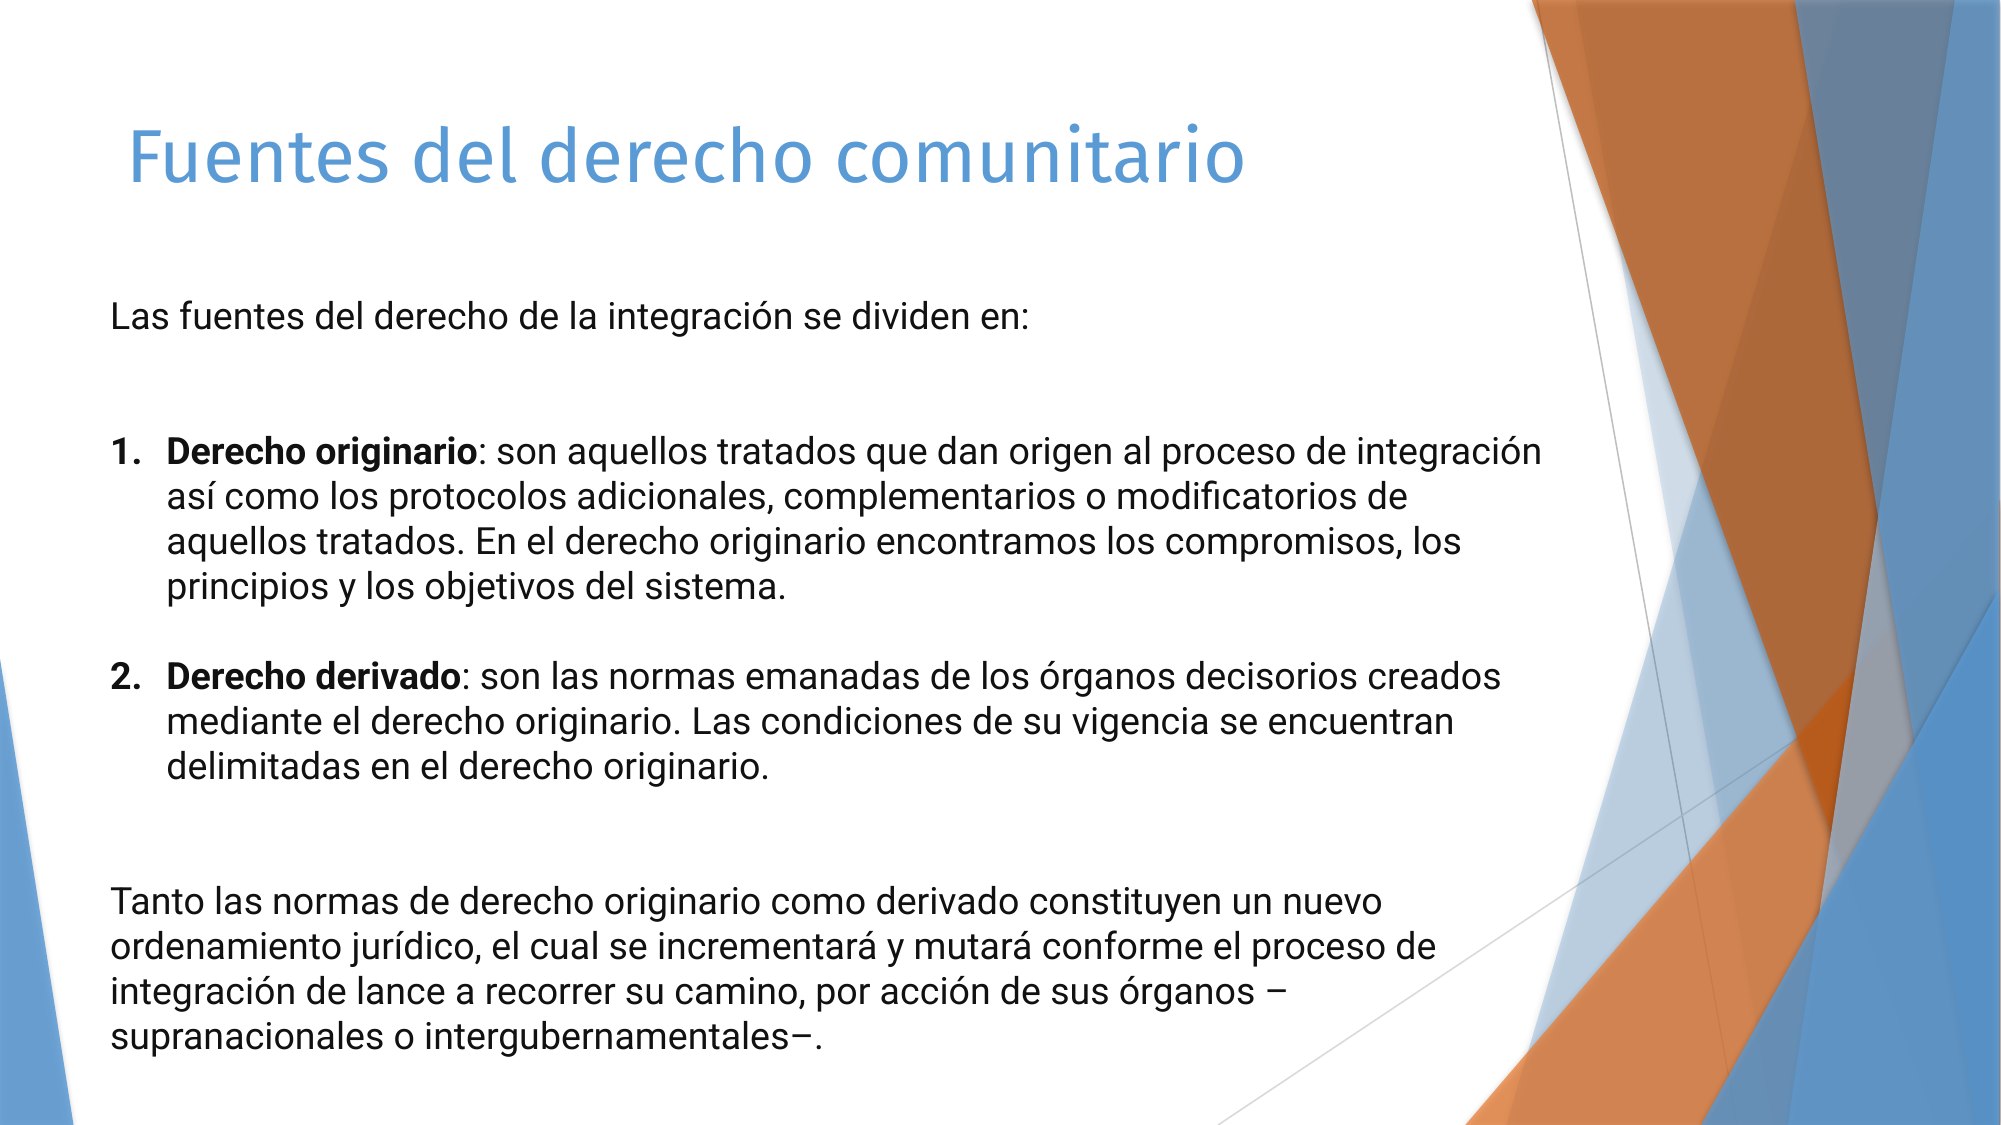

# Fuentes del derecho comunitario
Las fuentes del derecho de la integración se dividen en:

Derecho originario: son aquellos tratados que dan origen al proceso de integración así como los protocolos adicionales, complementarios o modificatorios de aquellos tratados. En el derecho originario encontramos los compromisos, los principios y los objetivos del sistema.

Derecho derivado: son las normas emanadas de los órganos decisorios creados mediante el derecho originario. Las condiciones de su vigencia se encuentran delimitadas en el derecho originario.

Tanto las normas de derecho originario como derivado constituyen un nuevo ordenamiento jurídico, el cual se incrementará y mutará conforme el proceso de integración de lance a recorrer su camino, por acción de sus órganos –supranacionales o intergubernamentales–.